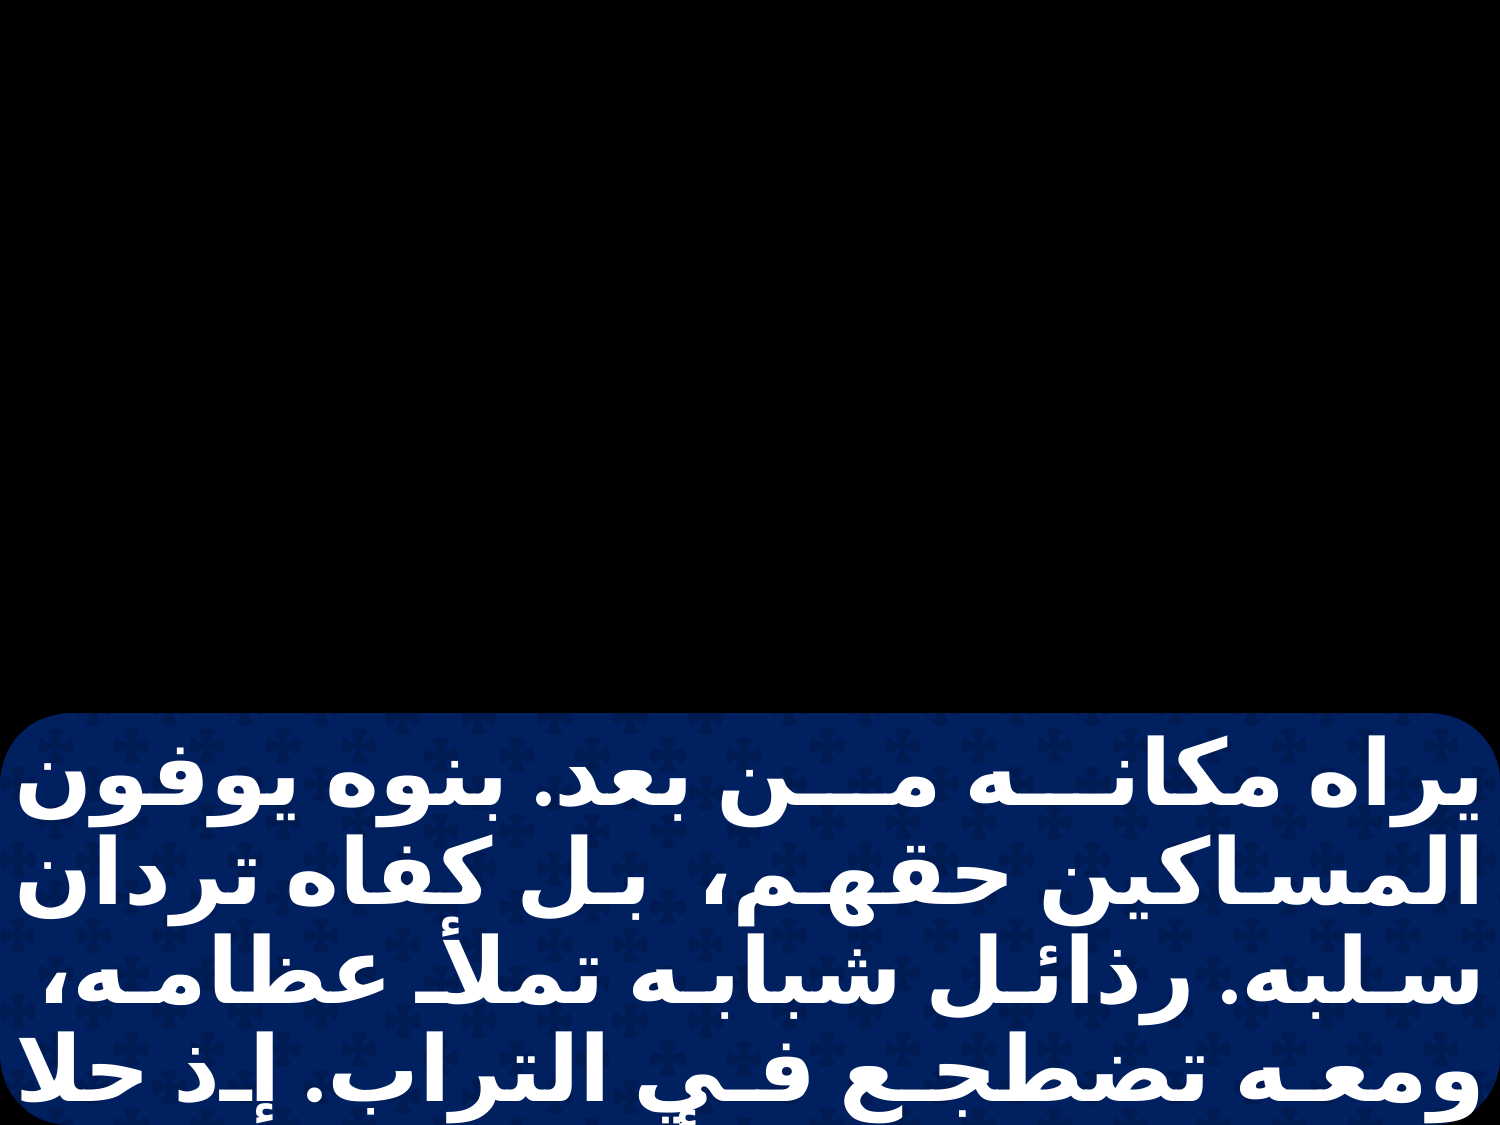

يراه مكانه من بعد. بنوه يوفون المساكين حقهم،  بل كفاه تردان سلبه. رذائل شبابه تملأ عظامه،  ومعه تضطجع في التراب. إذ حلا السوء بفيه،  وخبأه تحت لسانه. وادخره ولم يلقه، بل أحرزه